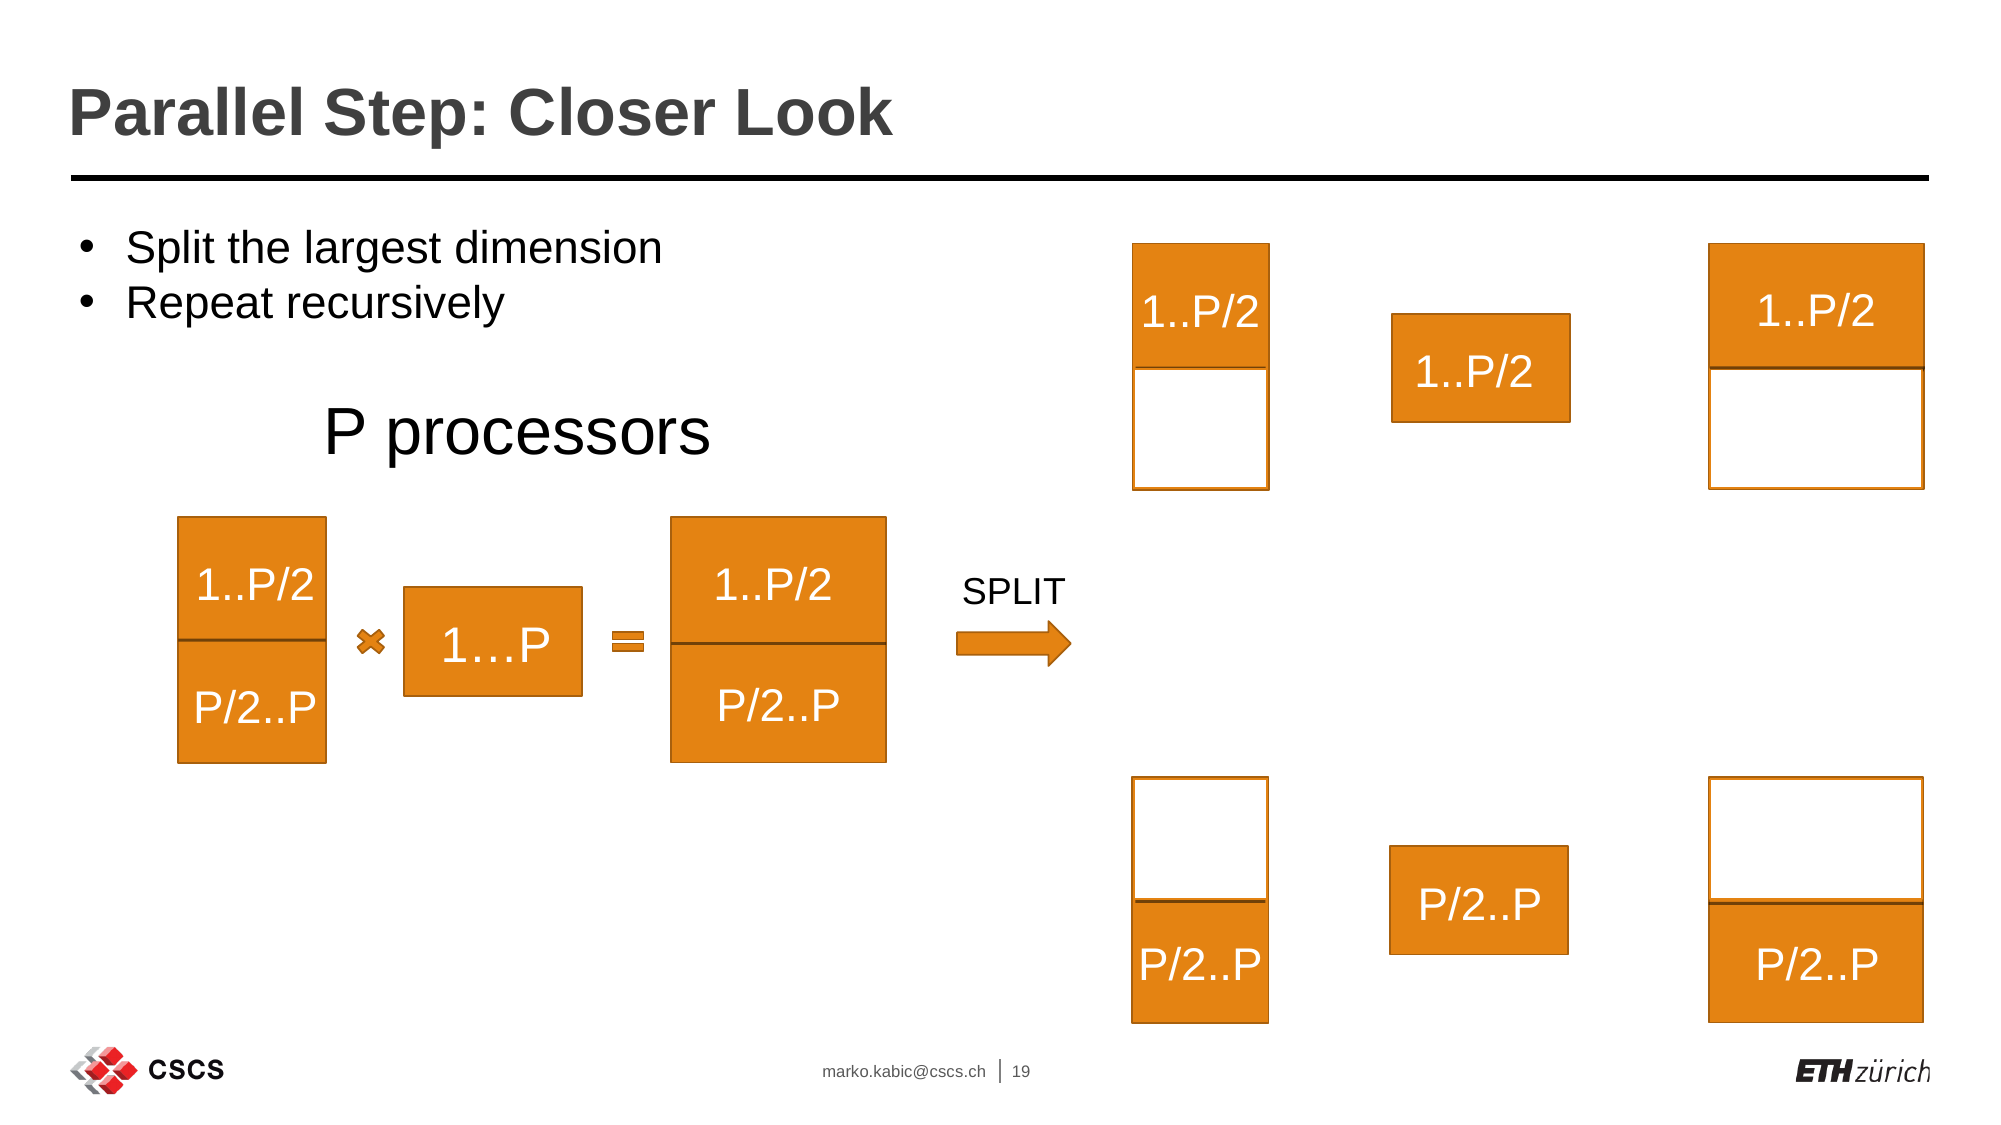

Parallel Step: Closer Look
Split the largest dimension
Repeat recursively

1..P/2
1..P/2

1..P/2

P processors

1..P/2
1..P/2
SPLIT

1…P

P/2..P
P/2..P

P/2..P
P/2..P
P/2..P
marko.kabic@cscs.ch
19